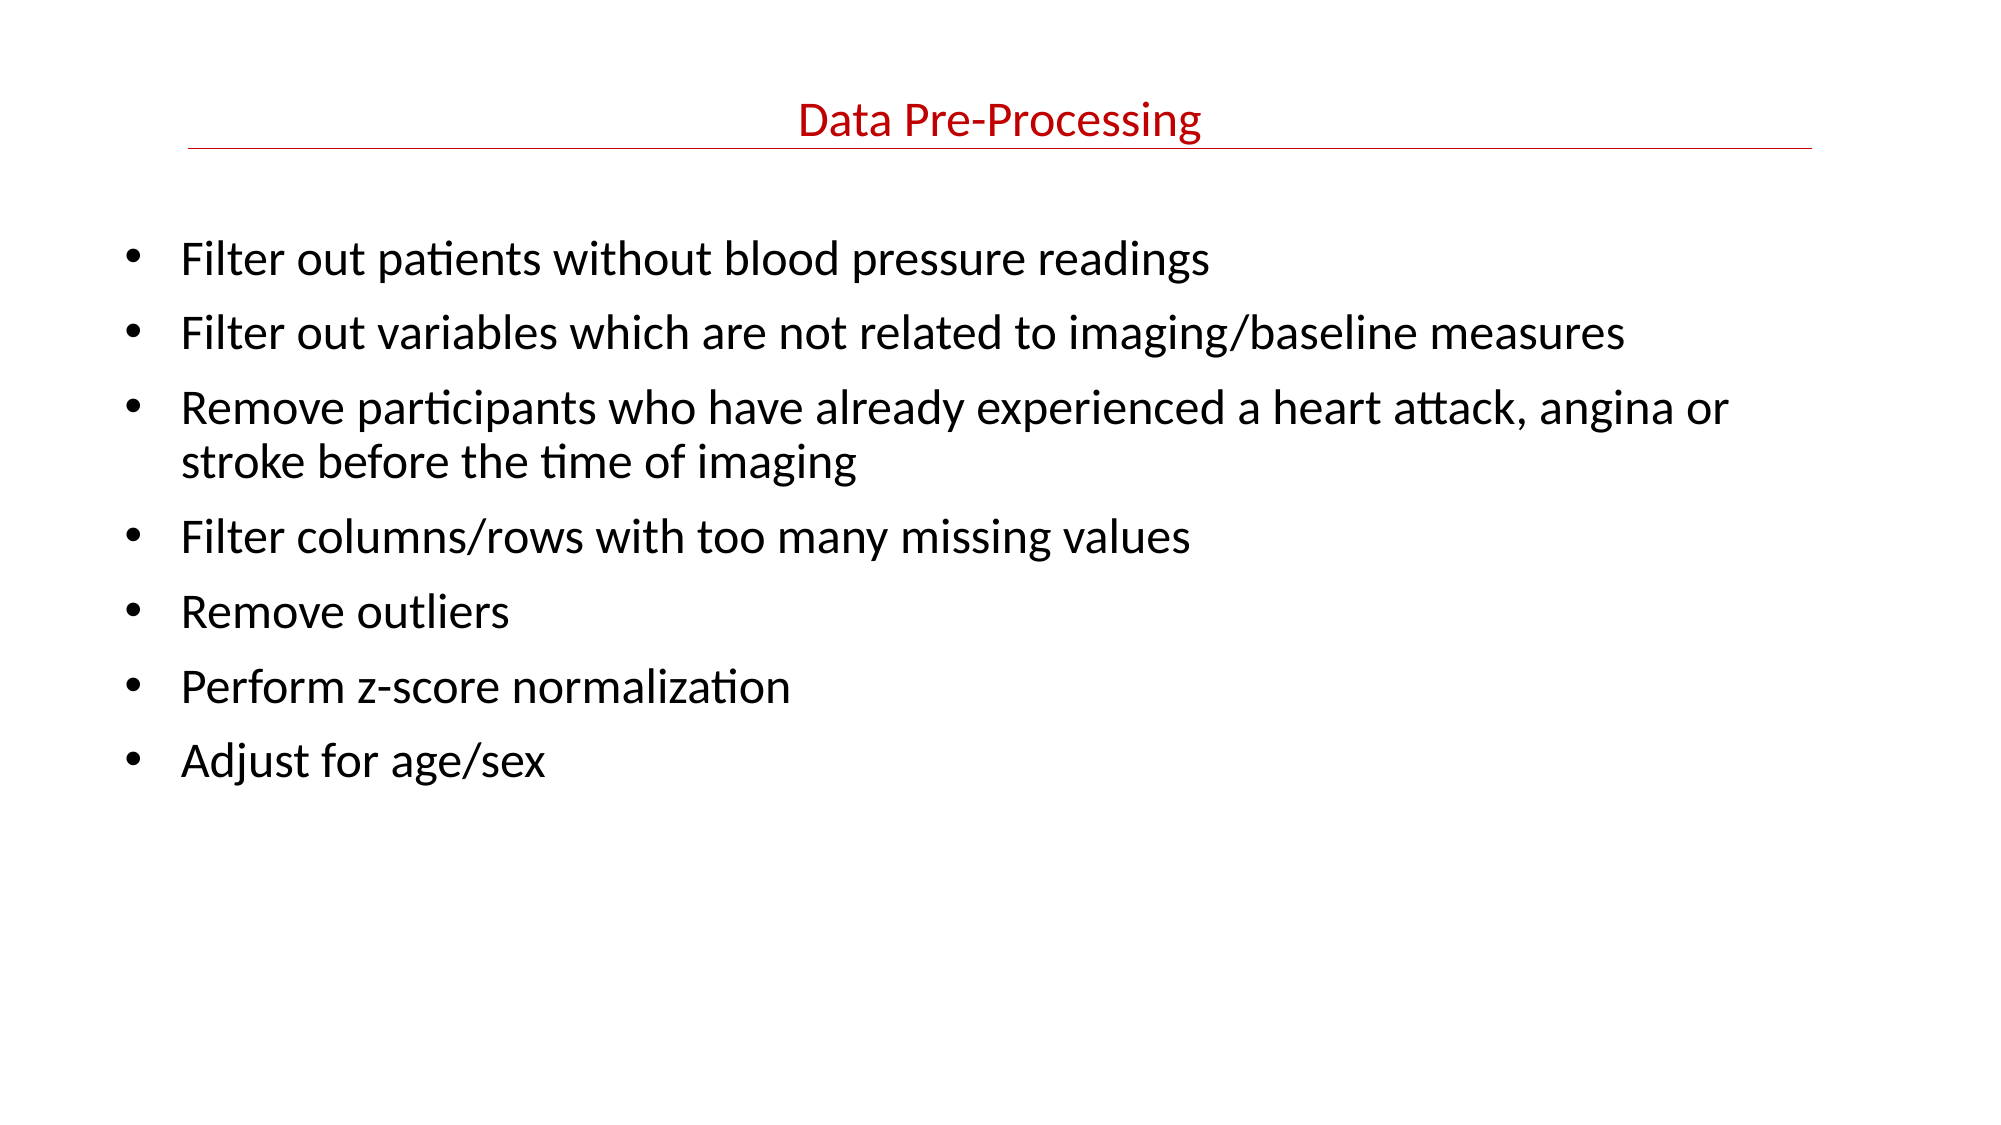

Data Pre-Processing
Filter out patients without blood pressure readings
Filter out variables which are not related to imaging/baseline measures
Remove participants who have already experienced a heart attack, angina or stroke before the time of imaging
Filter columns/rows with too many missing values
Remove outliers
Perform z-score normalization
Adjust for age/sex